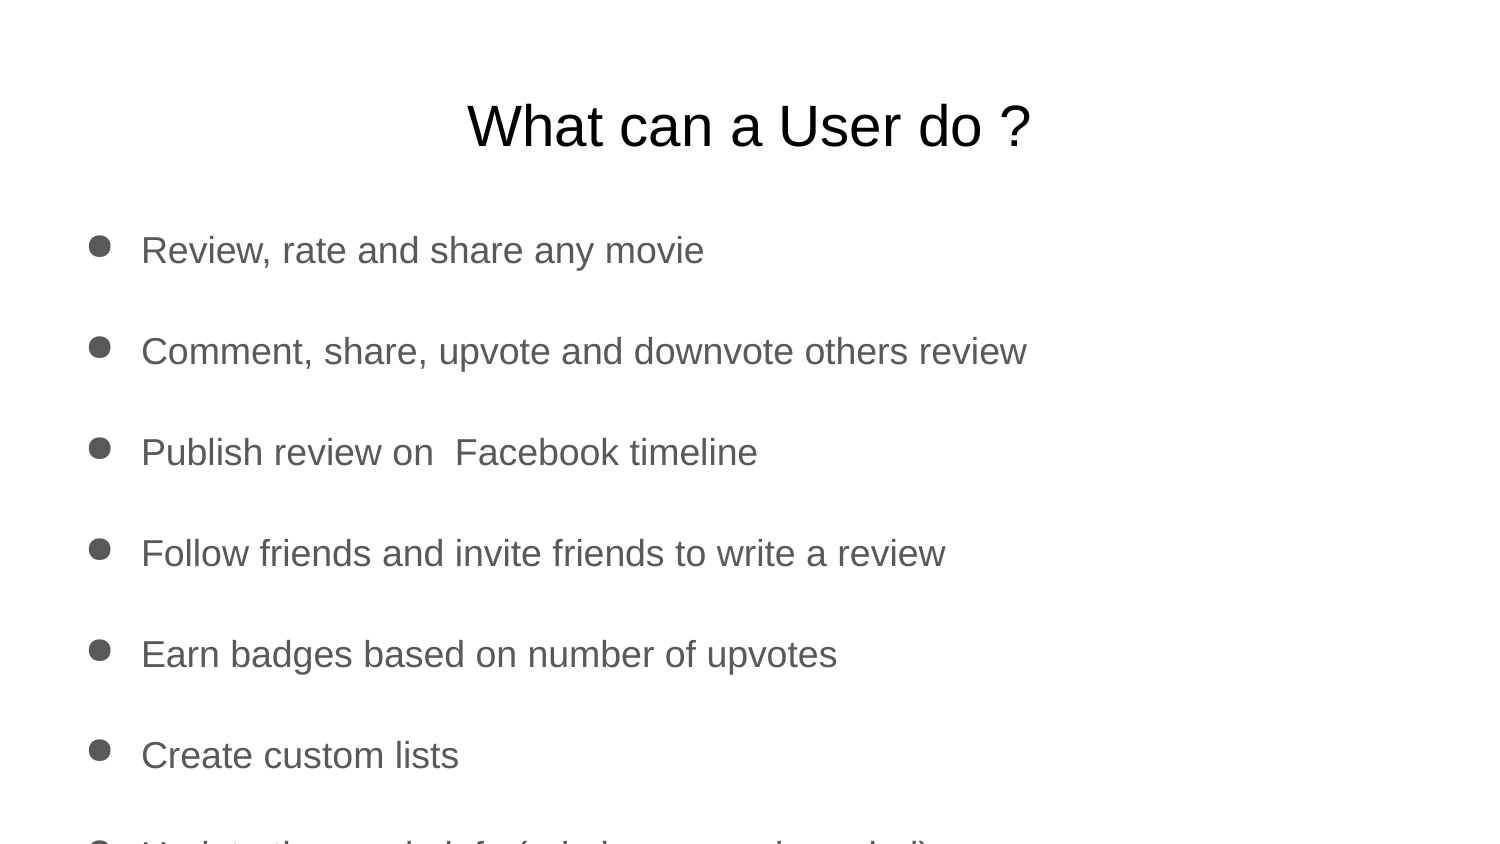

# What can a User do ?
Review, rate and share any movie
Comment, share, upvote and downvote others review
Publish review on  Facebook timeline
Follow friends and invite friends to write a review
Earn badges based on number of upvotes
Create custom lists
Update the movie info (admin approval needed)